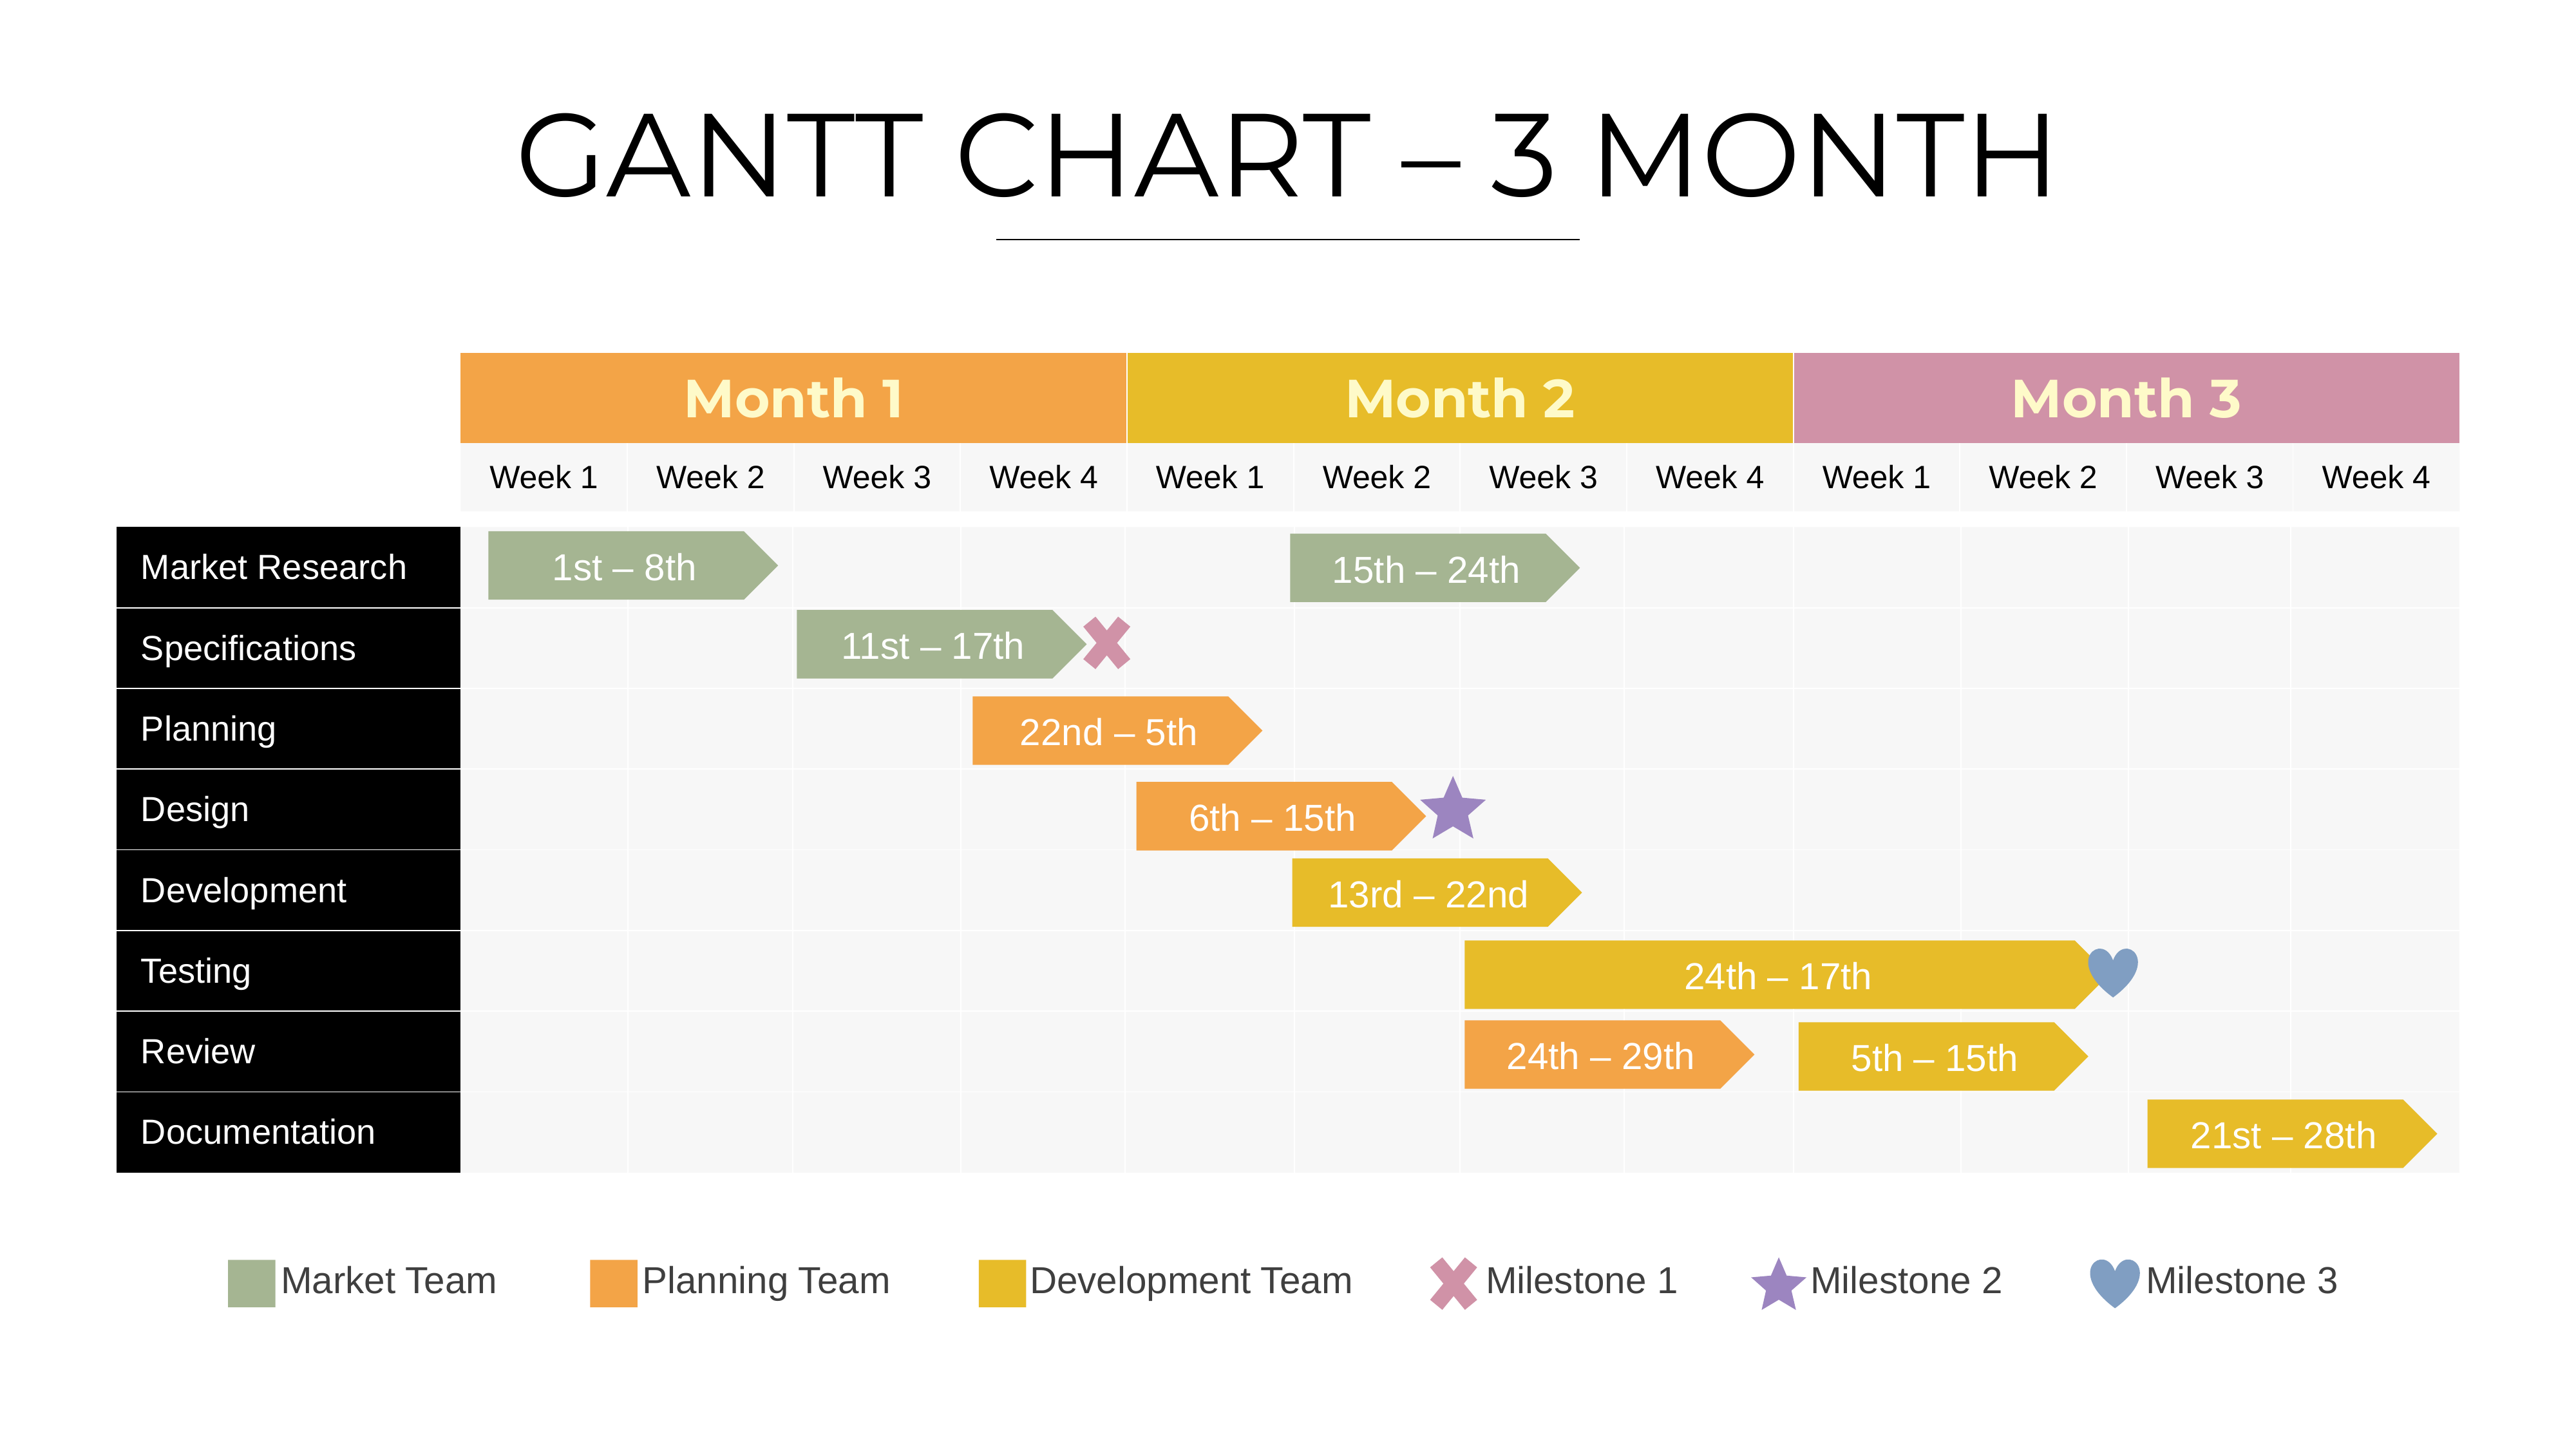

# GANTT CHART – 3 MONTH
| Month 1 |  |  |  | Month 2 |  |  |  | Month 3 |  |  |  |
| --- | --- | --- | --- | --- | --- | --- | --- | --- | --- | --- | --- |
| Week 1 | Week 2 | Week 3 | Week 4 | Week 1 | Week 2 | Week 3 | Week 4 | Week 1 | Week 2 | Week 3 | Week 4 |
| Market Research |  |  |  |  |  |  |  |  |  |  |  |  |
| --- | --- | --- | --- | --- | --- | --- | --- | --- | --- | --- | --- | --- |
| Specifications |  |  |  |  |  |  |  |  |  |  |  |  |
| Planning |  |  |  |  |  |  |  |  |  |  |  |  |
| Design |  |  |  |  |  |  |  |  |  |  |  |  |
| Development |  |  |  |  |  |  |  |  |  |  |  |  |
| Testing |  |  |  |  |  |  |  |  |  |  |  |  |
| Review |  |  |  |  |  |  |  |  |  |  |  |  |
| Documentation |  |  |  |  |  |  |  |  |  |  |  |  |
1st – 8th
15th – 24th

11st – 17th
22nd – 5th

6th – 15th
13rd – 22nd
24th – 17th

24th – 29th
5th – 15th
21st – 28th

Market Team
Planning Team
Development Team
Milestone 1
Milestone 2
Milestone 3